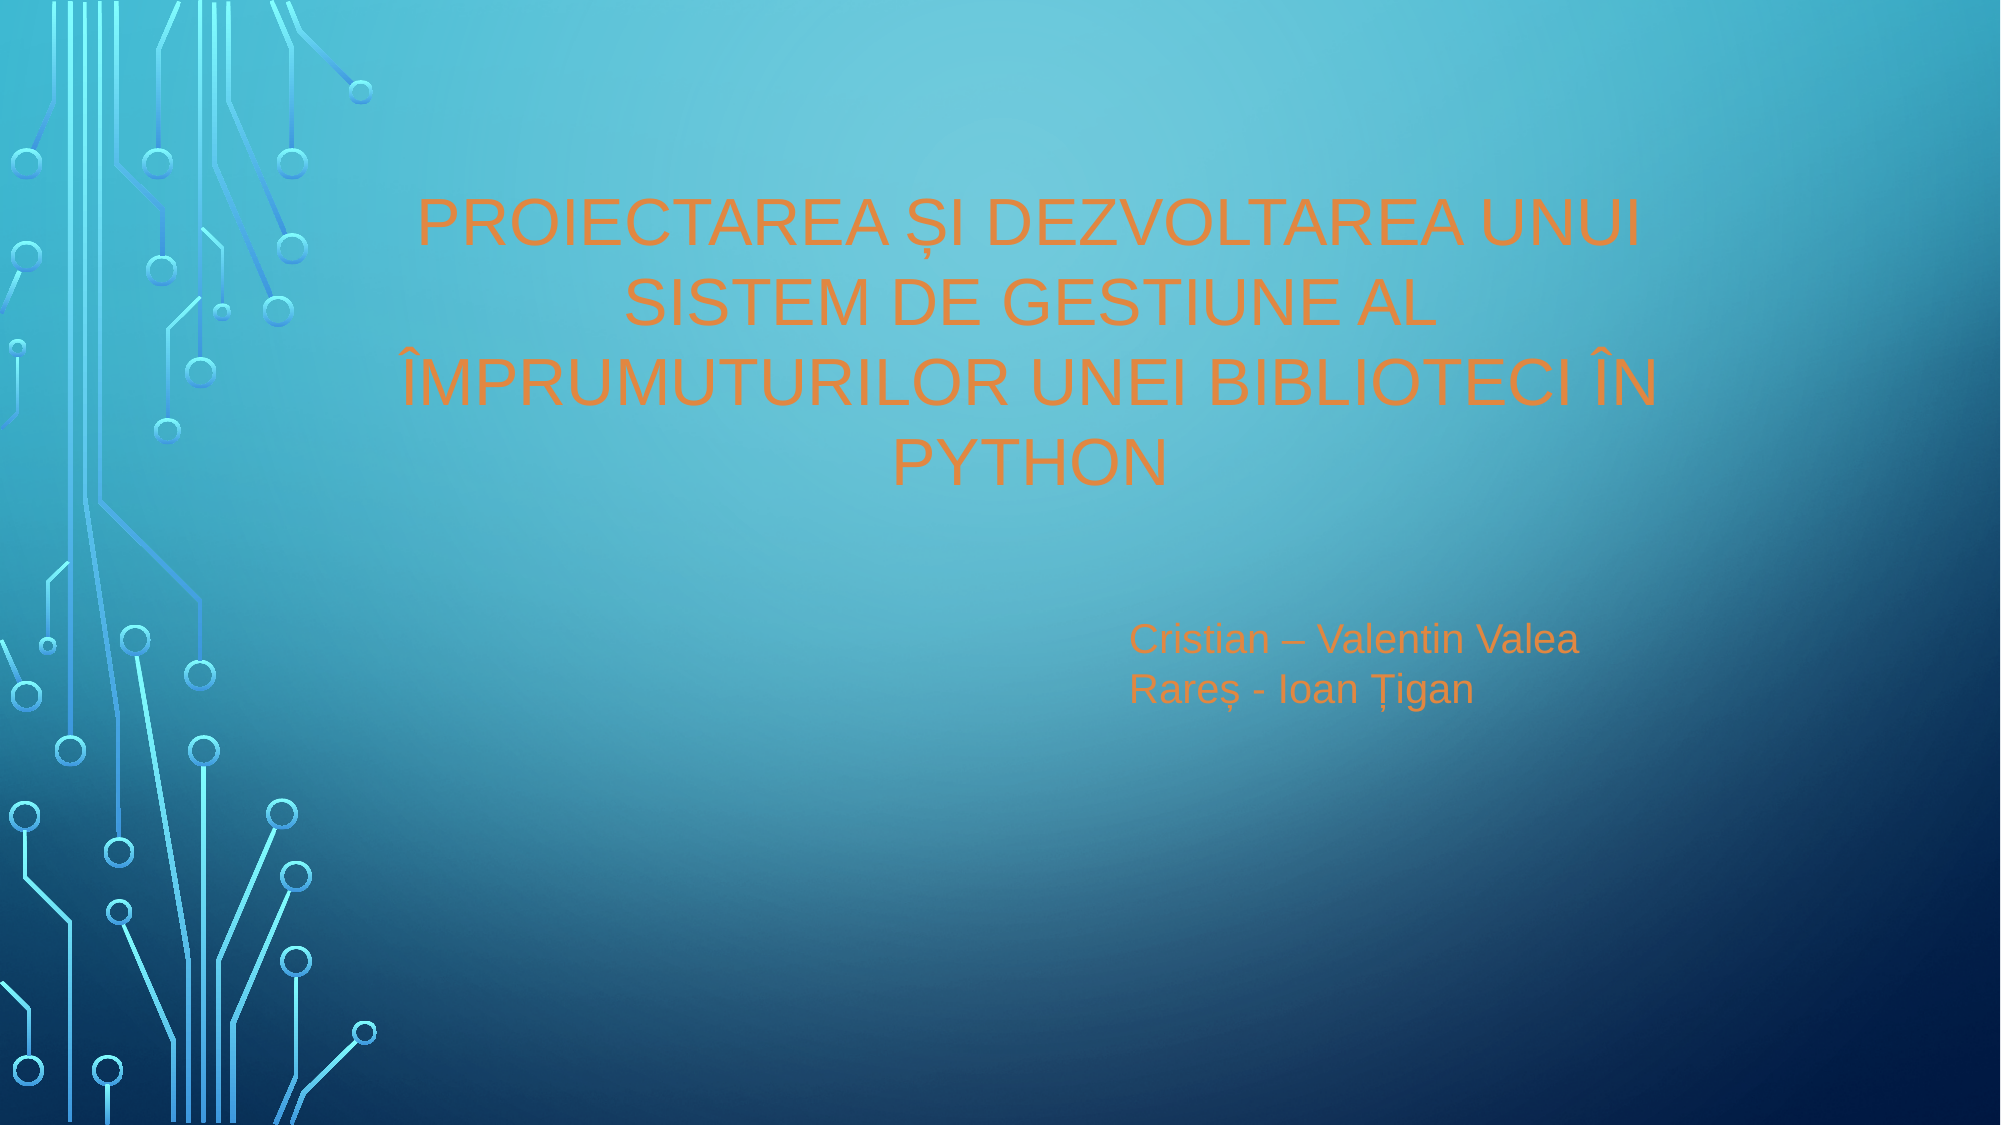

PROIECTAREA ȘI DEZVOLTAREA UNUI SISTEM DE GESTIUNE AL ÎMPRUMUTURILOR UNEI BIBLIOTECI ÎN PYTHON

Cristian – Valentin Valea
Rareș - Ioan Țigan